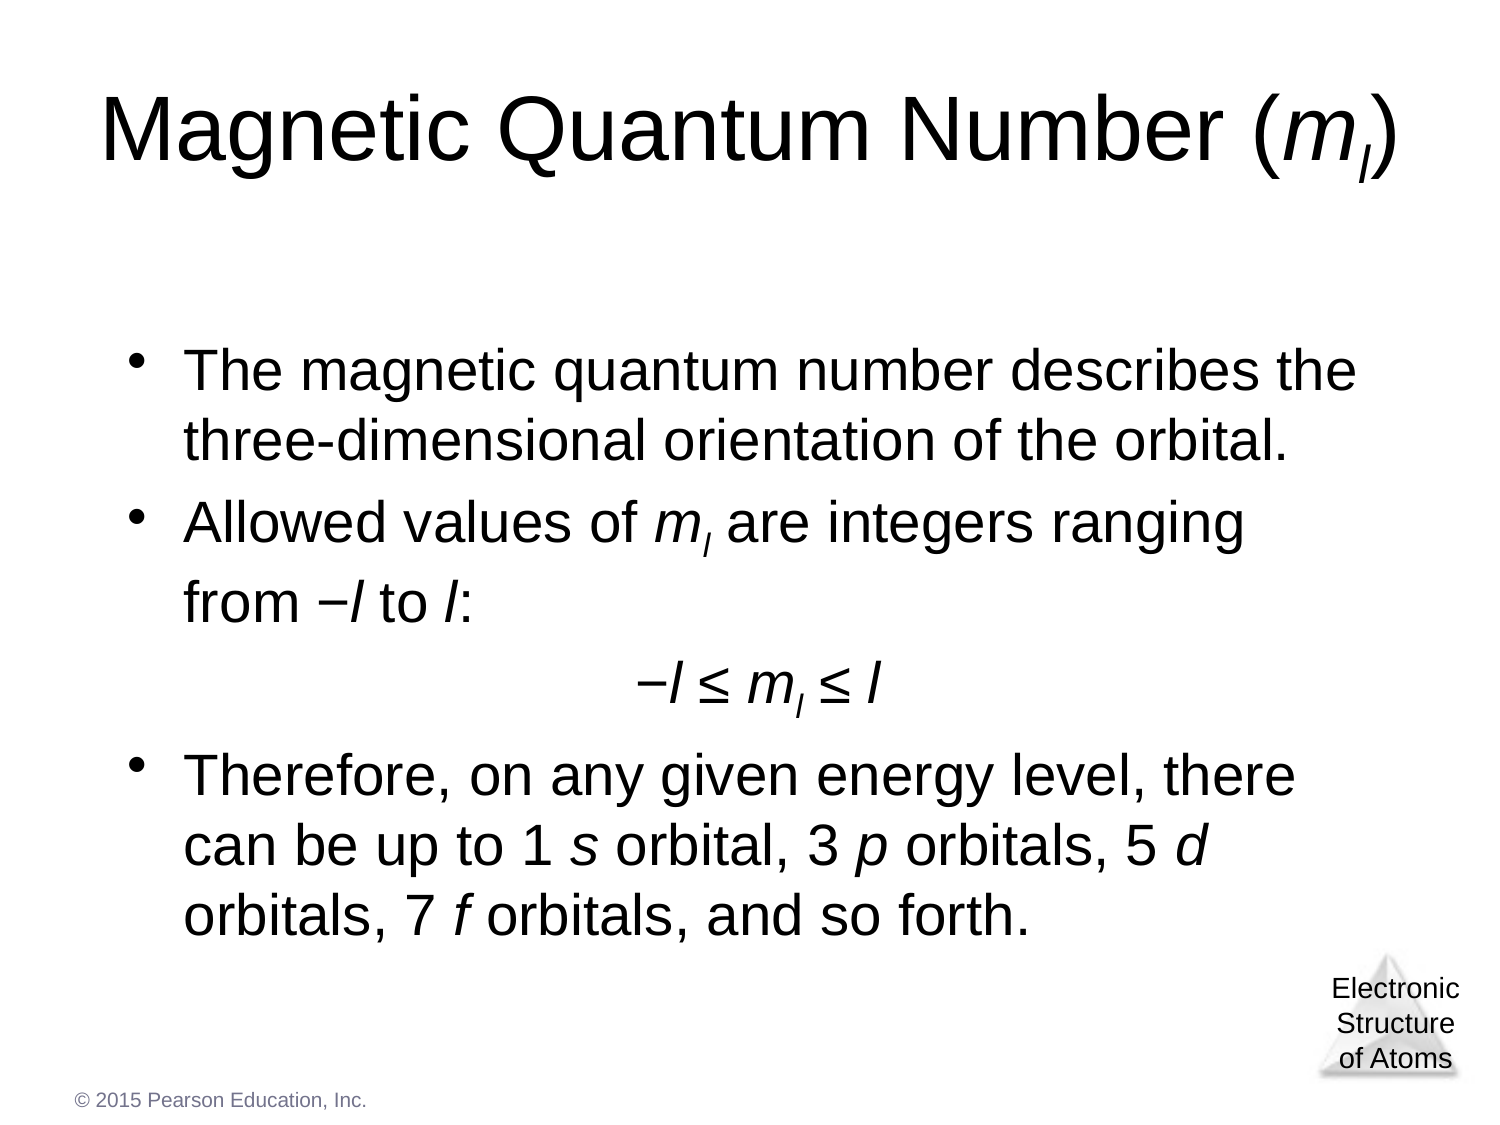

# Magnetic Quantum Number (ml)
The magnetic quantum number describes the three-dimensional orientation of the orbital.
Allowed values of ml are integers ranging from −l to l:
 −l ≤ ml ≤ l
Therefore, on any given energy level, there can be up to 1 s orbital, 3 p orbitals, 5 d orbitals, 7 f orbitals, and so forth.